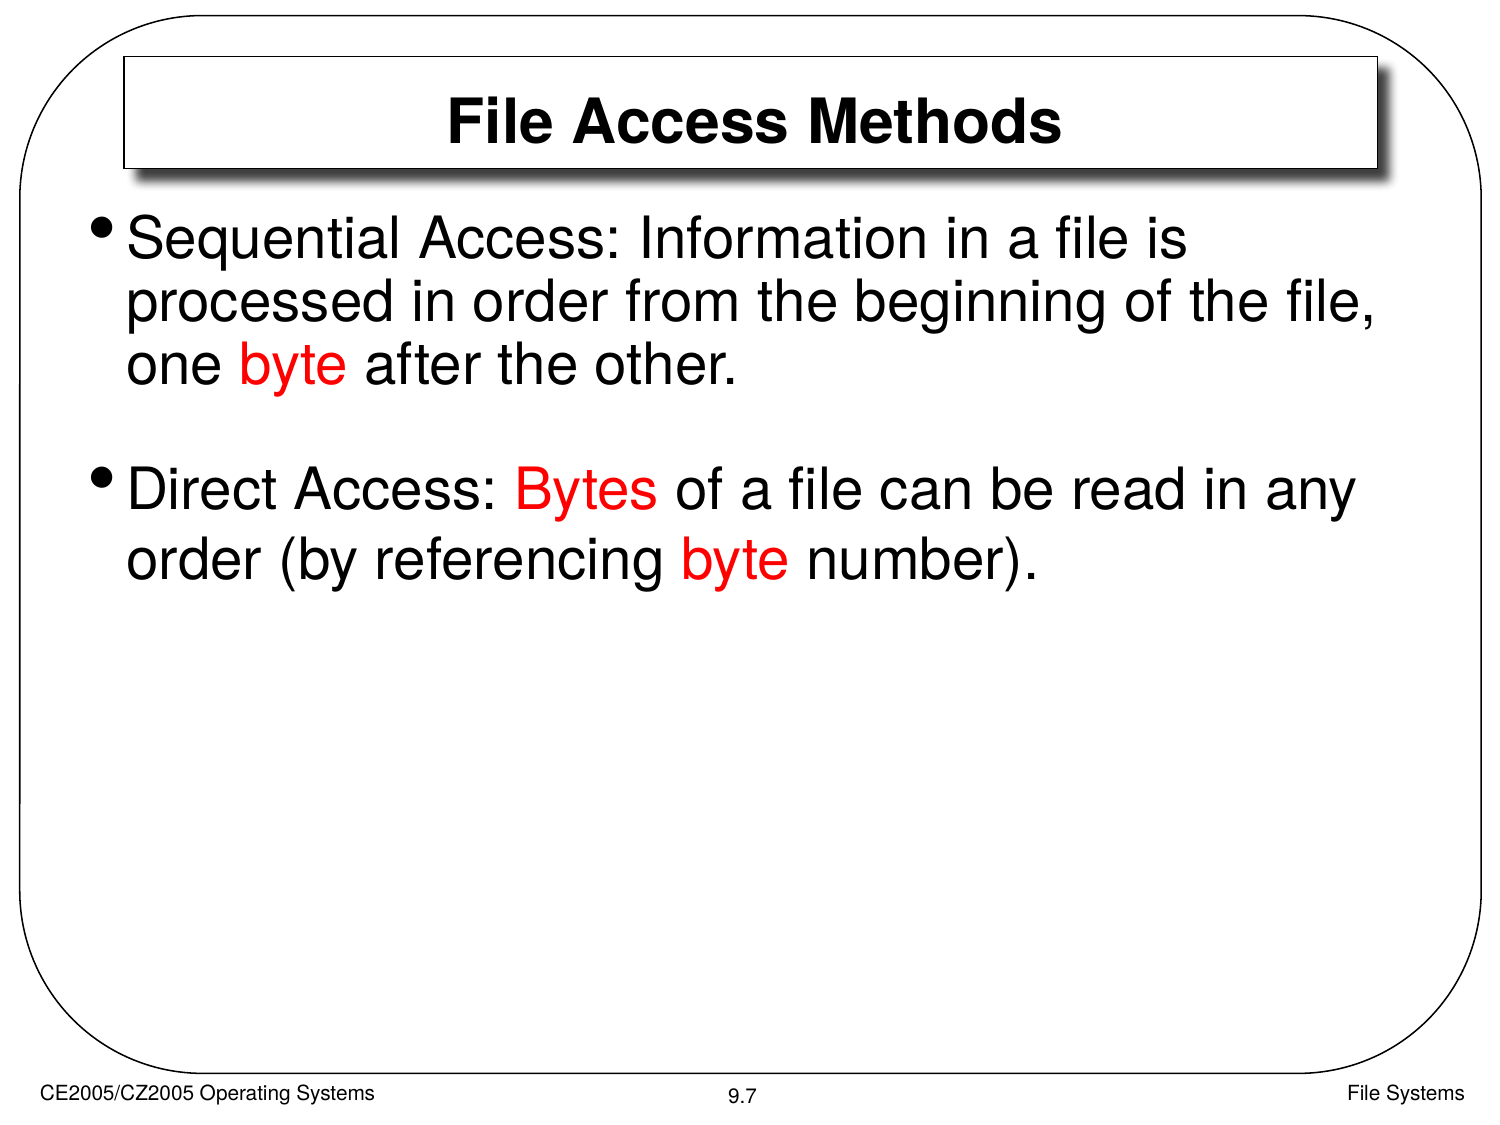

# File Access Methods
Sequential Access: Information in a file is processed in order from the beginning of the file, one byte after the other.
Direct Access: Bytes of a file can be read in any order (by referencing byte number).